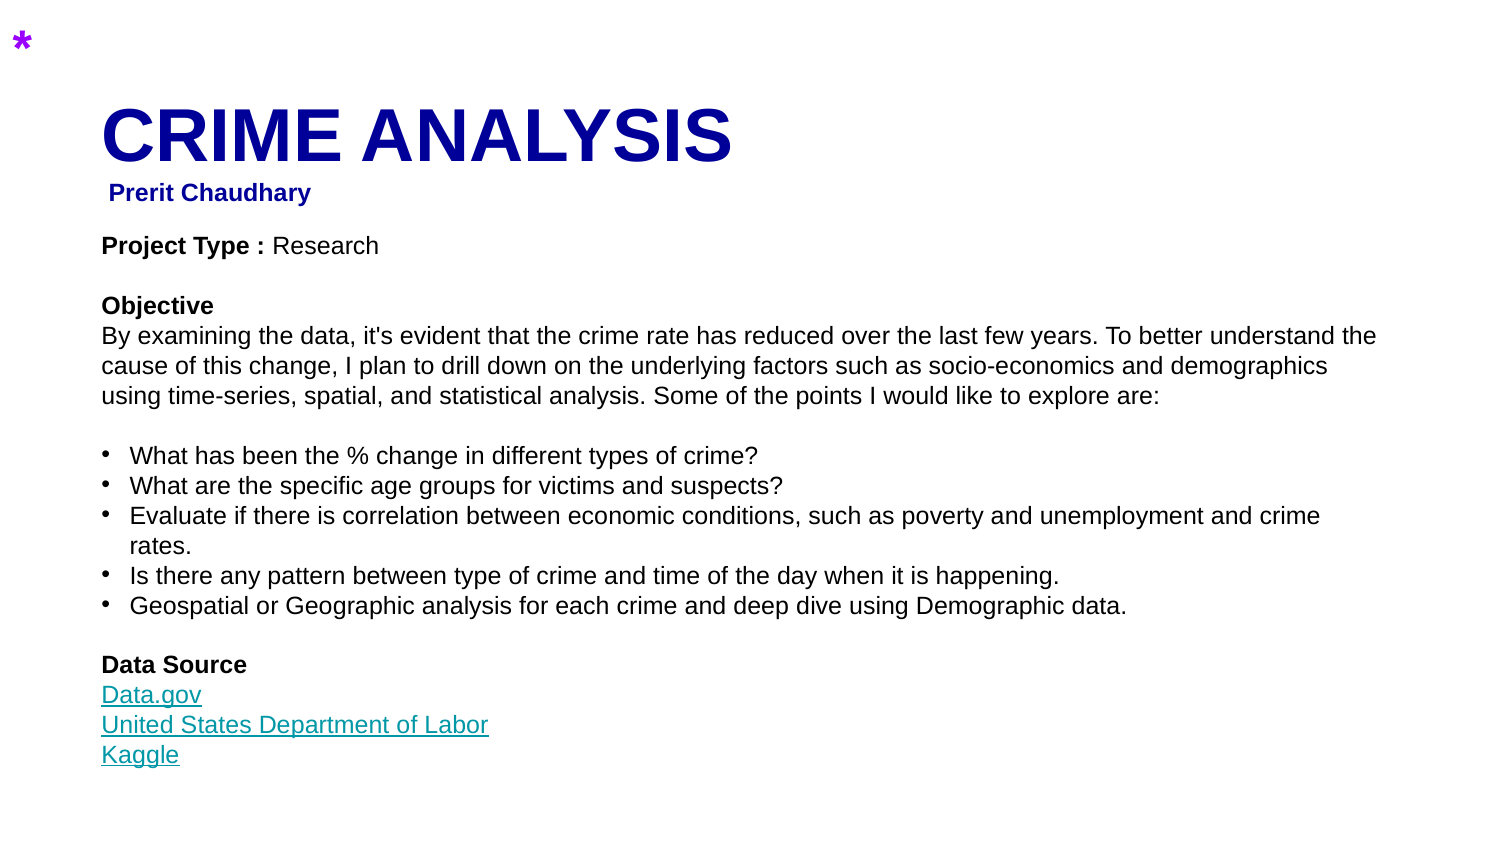

*
CRIME ANALYSIS
 Prerit Chaudhary
Project Type : Research

Objective
By examining the data, it's evident that the crime rate has reduced over the last few years. To better understand the cause of this change, I plan to drill down on the underlying factors such as socio-economics and demographics using time-series, spatial, and statistical analysis. Some of the points I would like to explore are:

What has been the % change in different types of crime?
What are the specific age groups for victims and suspects?
Evaluate if there is correlation between economic conditions, such as poverty and unemployment and crime rates.
Is there any pattern between type of crime and time of the day when it is happening.
Geospatial or Geographic analysis for each crime and deep dive using Demographic data.

Data Source
Data.gov
United States Department of Labor
Kaggle